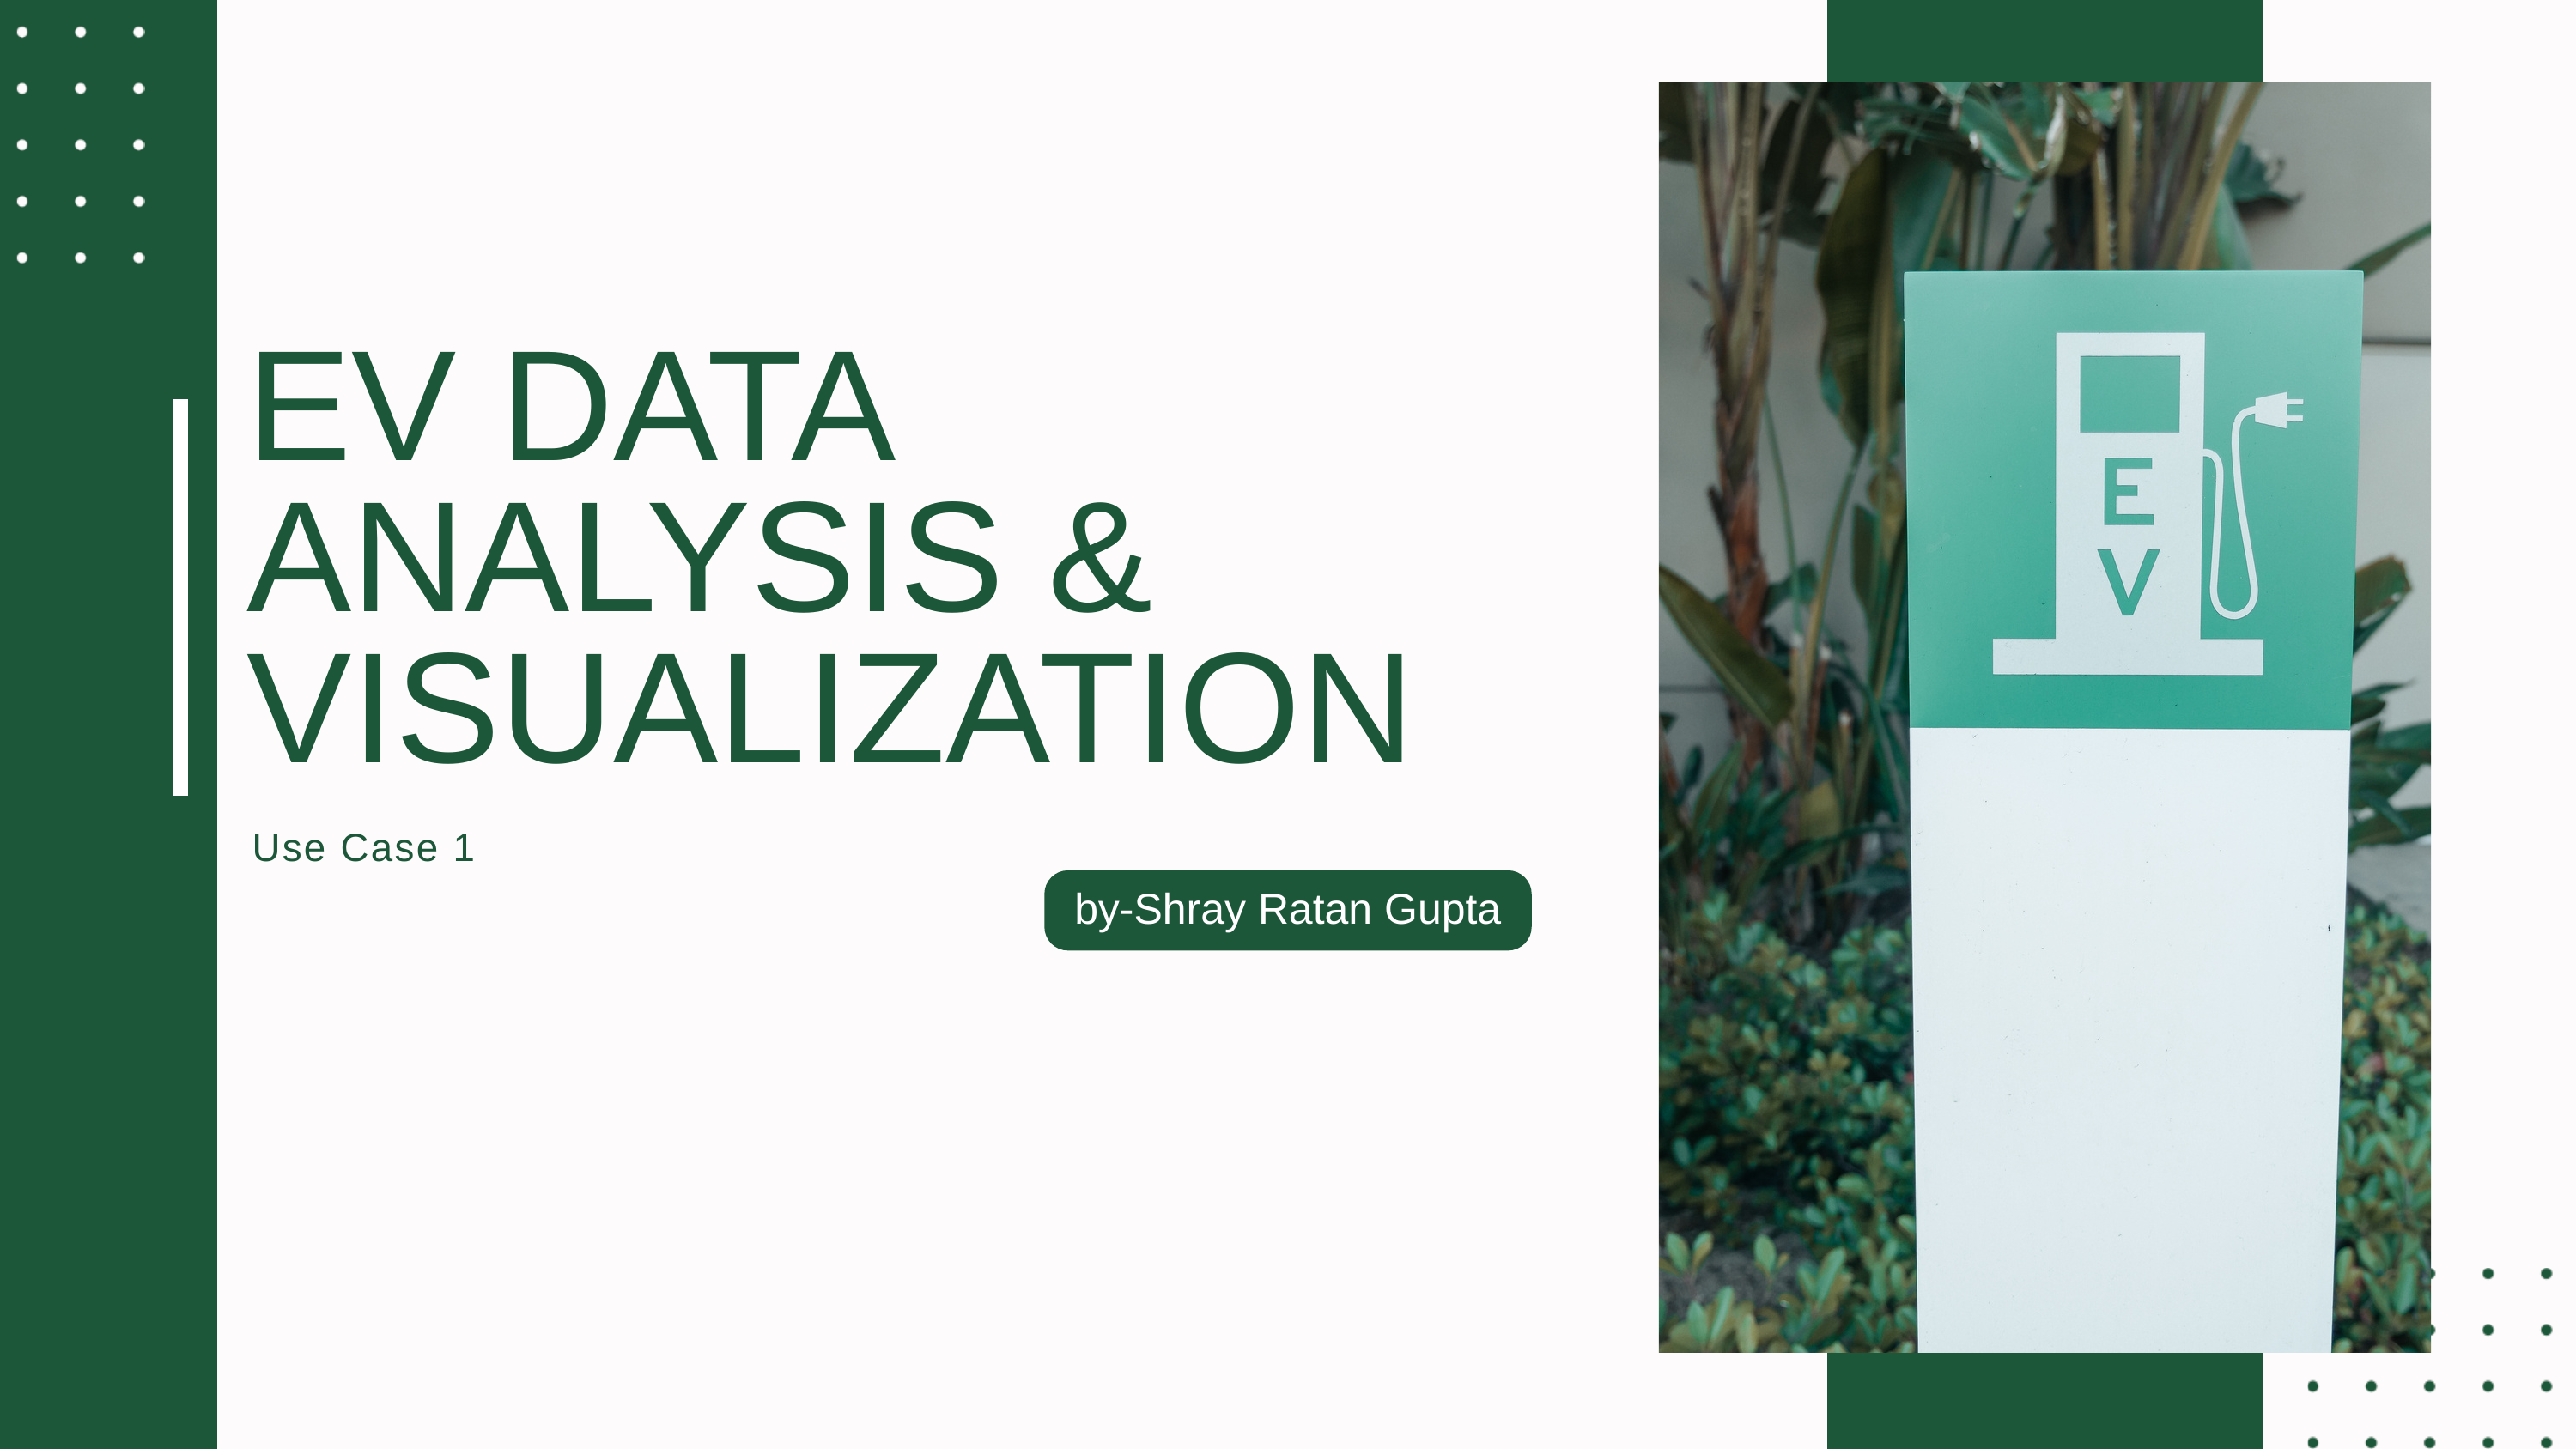

EV DATA
ANALYSIS &
VISUALIZATION

Use Case 1

by-Shray Ratan Gupta